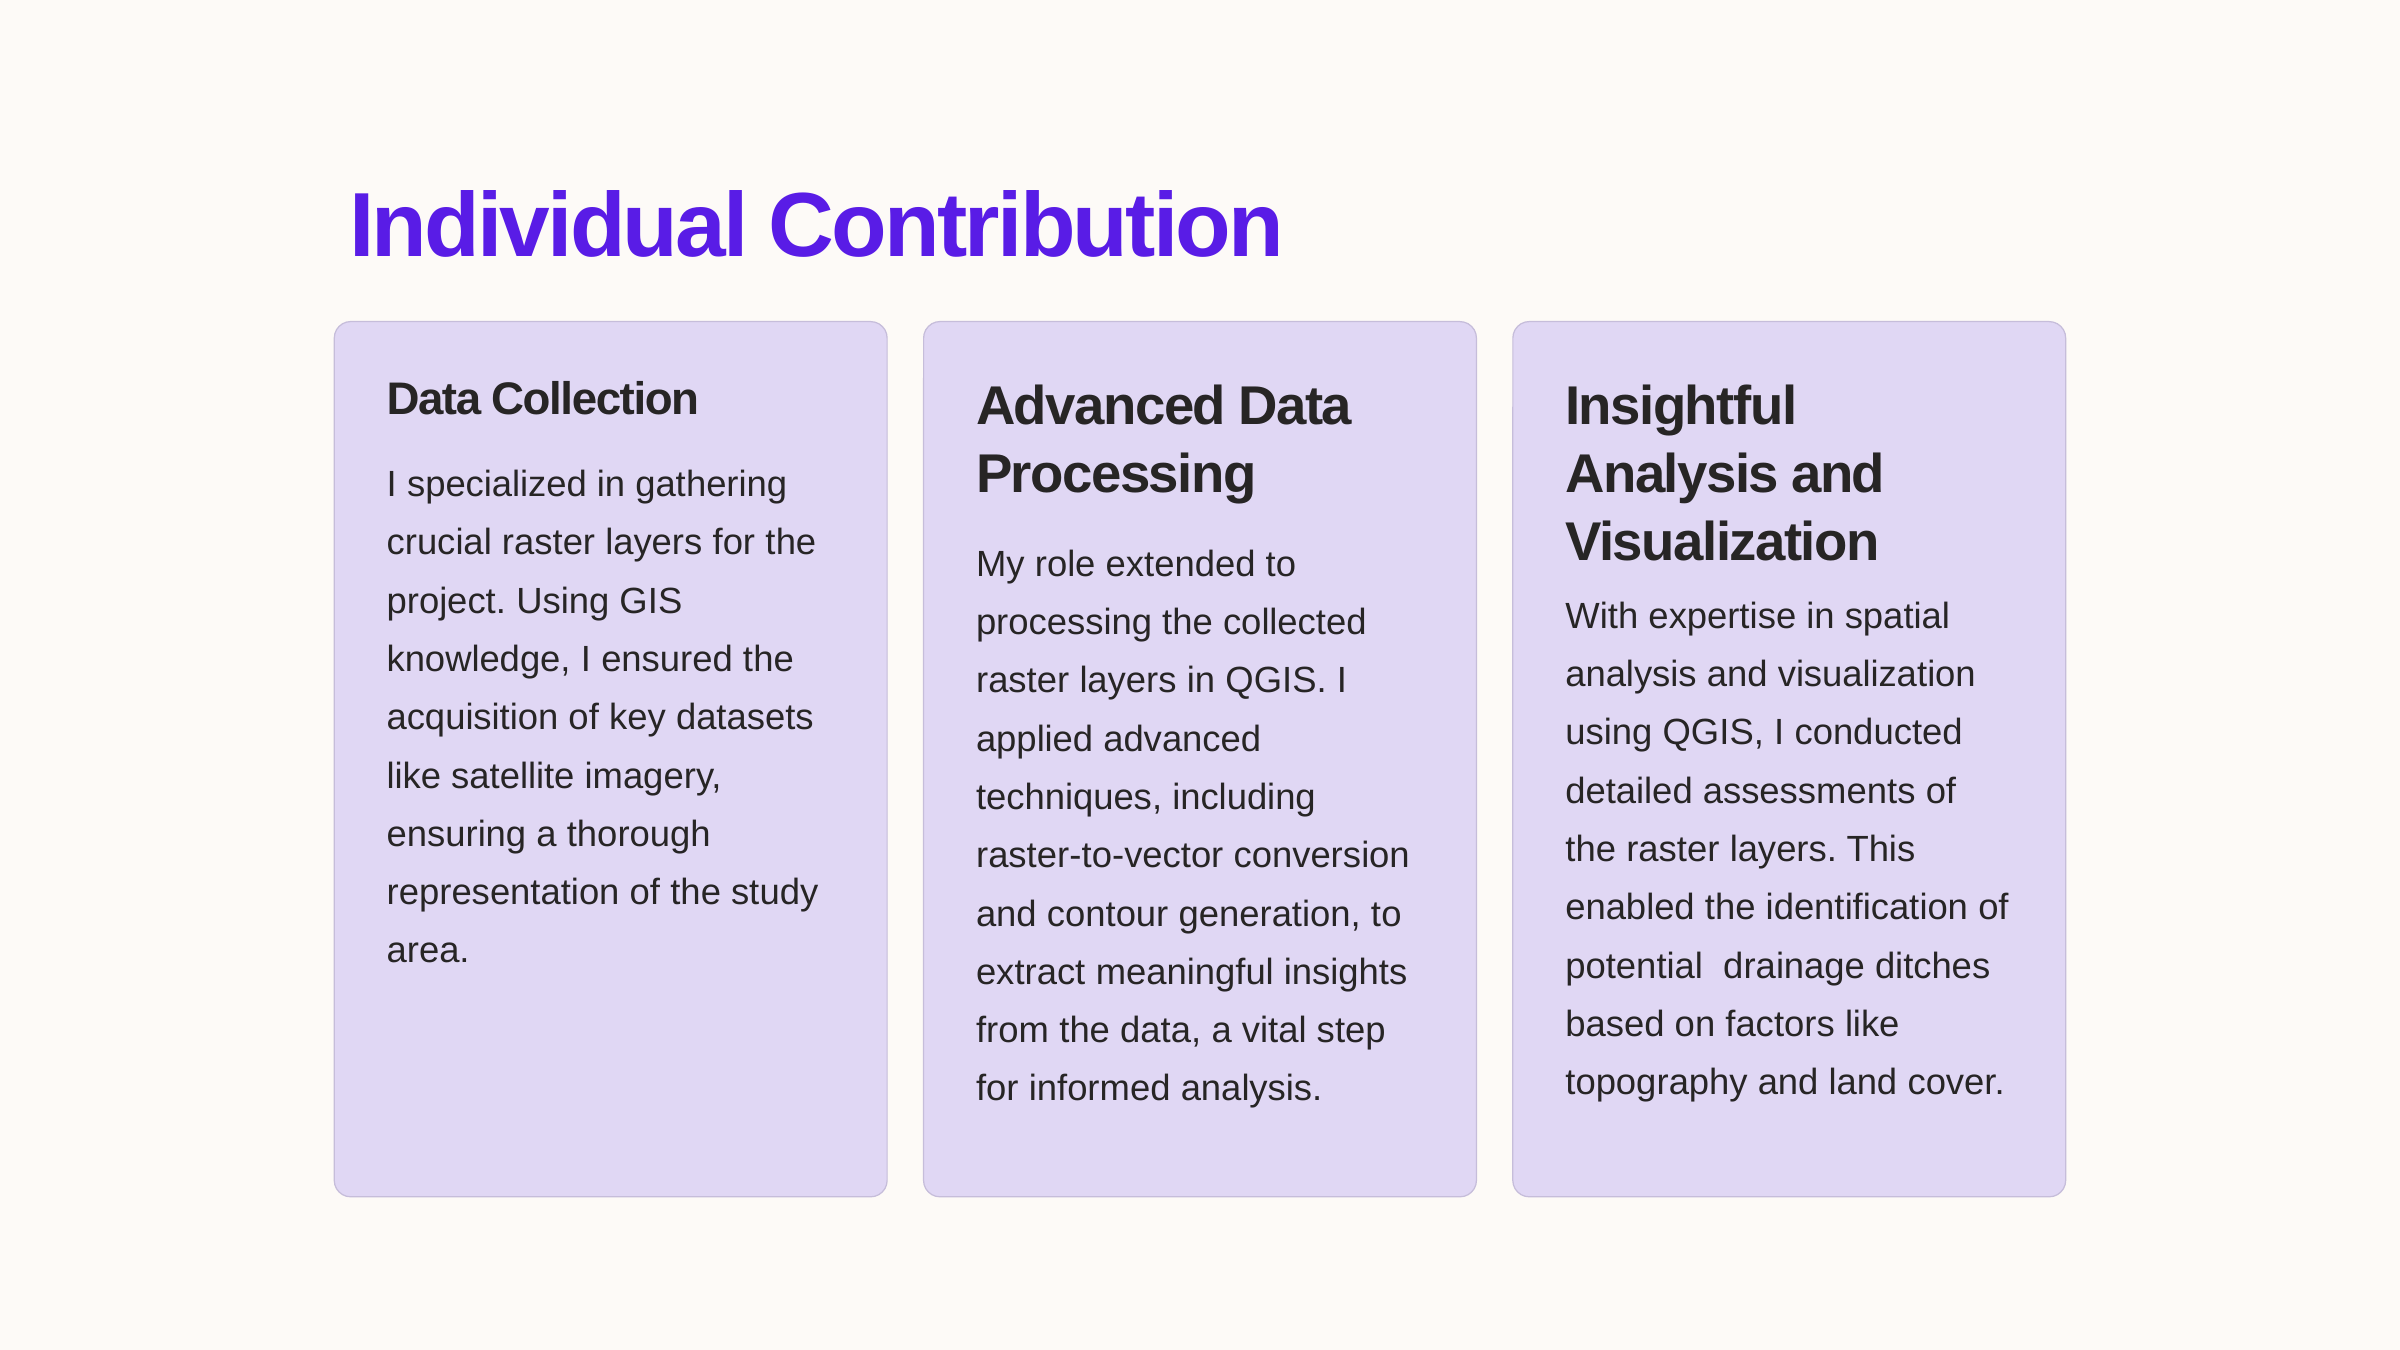

Individual Contribution

Data Collection
Advanced Data Processing
Insightful Analysis and Visualization
I specialized in gathering crucial raster layers for the project. Using GIS knowledge, I ensured the acquisition of key datasets like satellite imagery, ensuring a thorough representation of the study area.
My role extended to processing the collected raster layers in QGIS. I applied advanced techniques, including raster-to-vector conversion and contour generation, to extract meaningful insights from the data, a vital step for informed analysis.
With expertise in spatial analysis and visualization using QGIS, I conducted detailed assessments of the raster layers. This enabled the identification of potential  drainage ditches based on factors like topography and land cover.